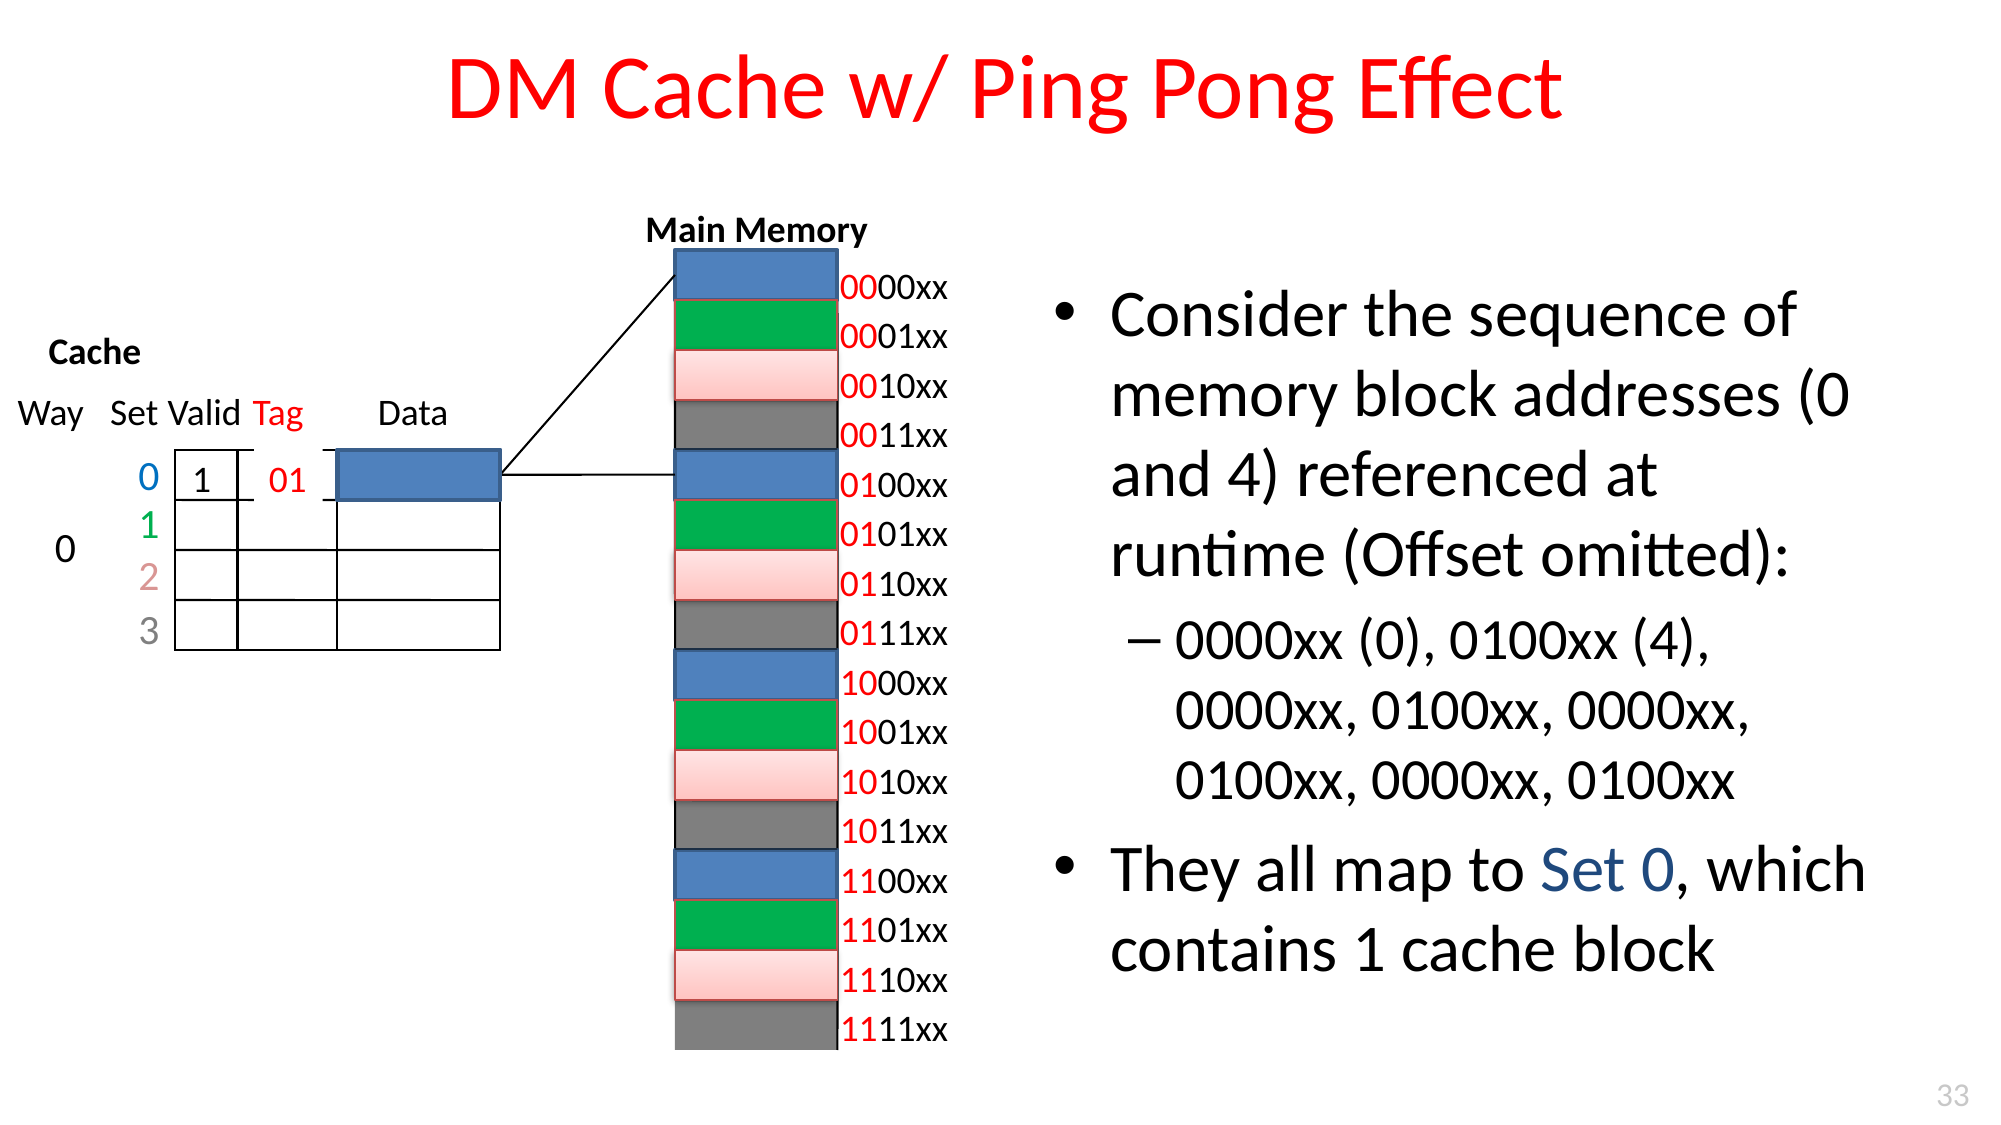

DM Cache w/ Ping Pong Effect
Main Memory

0000xx
0001xx
0010xx
0011xx
0100xx
0101xx
0110xx
0111xx
1000xx
1001xx
1010xx
1011xx
1100xx
1101xx
1110xx
1111xx

Consider the sequence of memory block addresses (0 and 4) referenced at runtime (Offset omitted):
0000xx (0), 0100xx (4), 0000xx, 0100xx, 0000xx, 0100xx, 0000xx, 0100xx
They all map to Set 0, which contains 1 cache block

1
00

Cache

Way
Set
Valid
Tag
Data

0
01

1

0
2

3

33